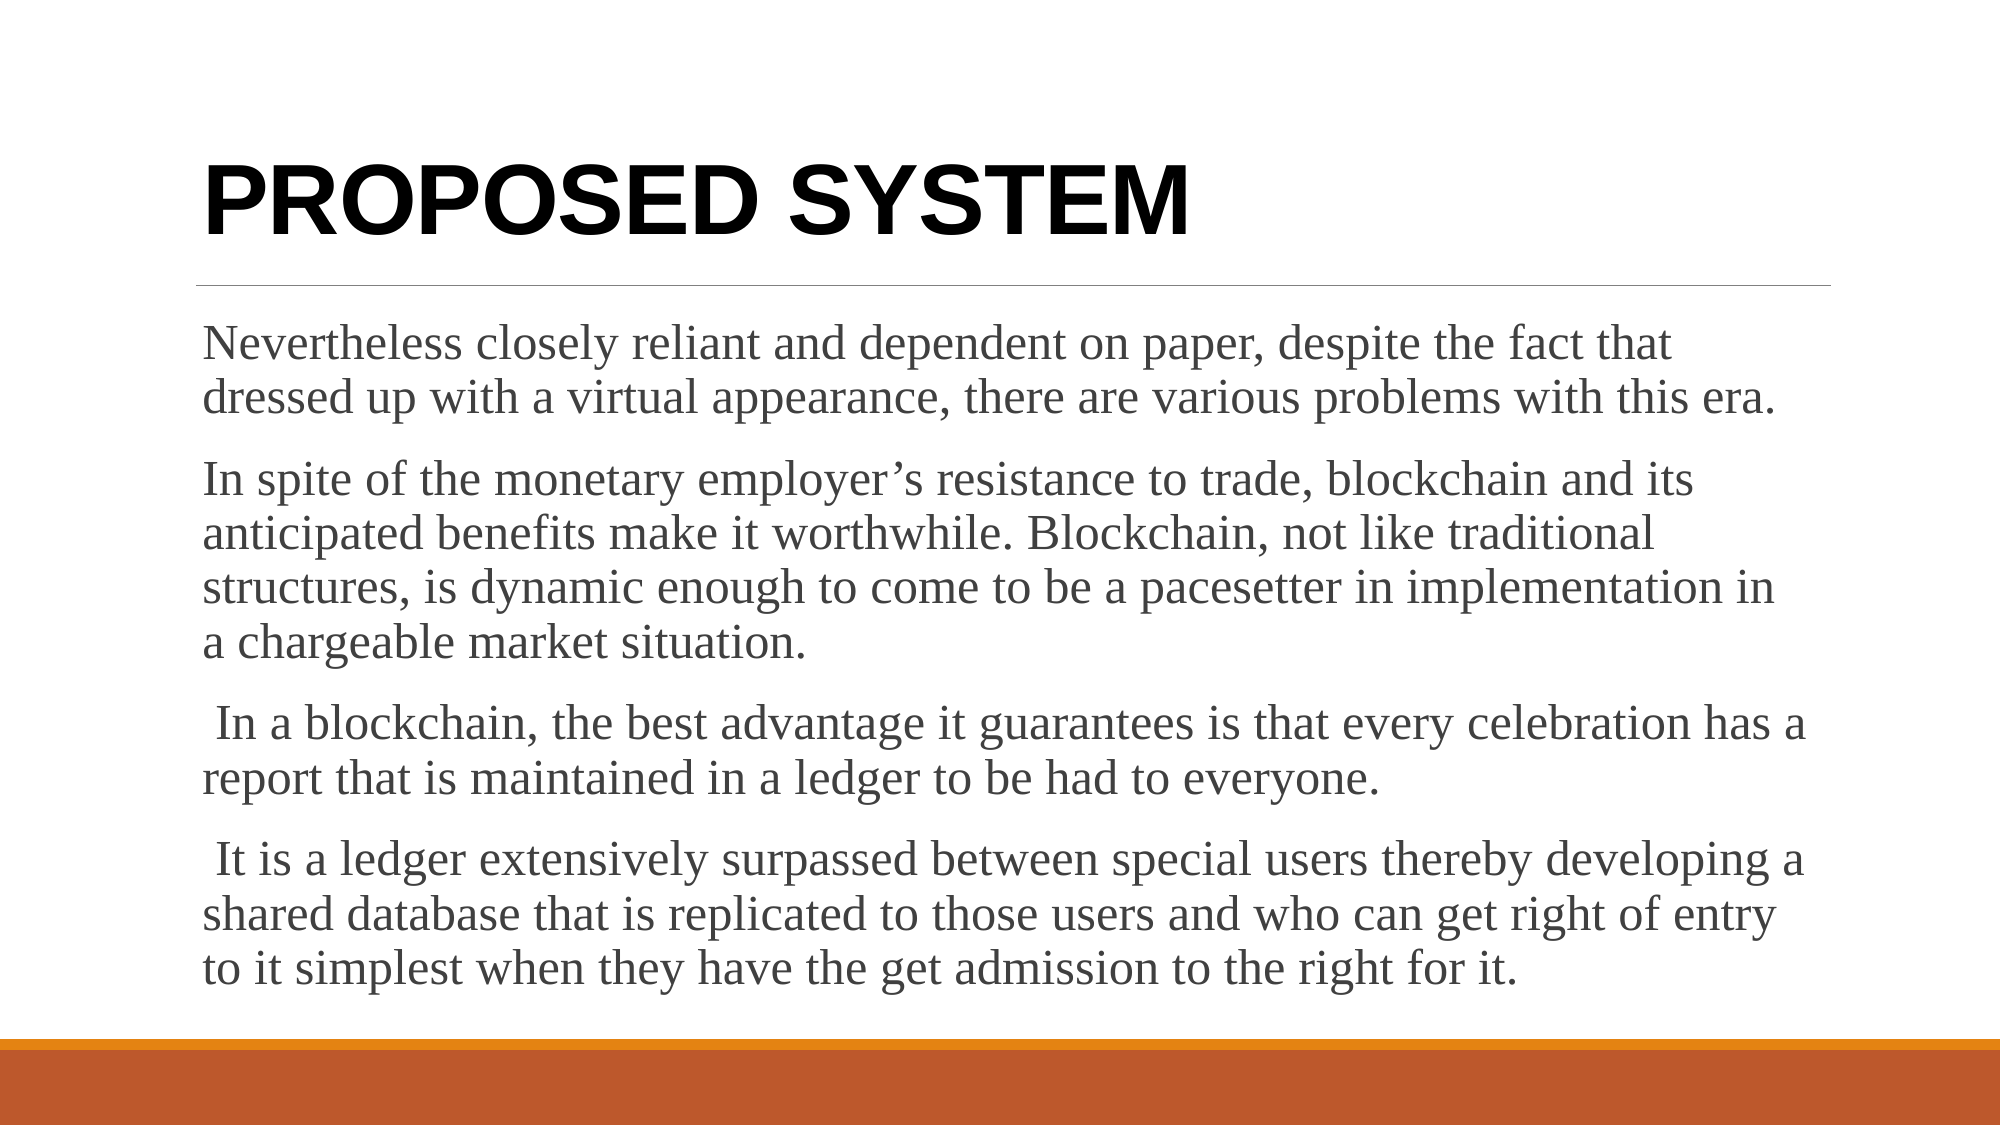

# PROPOSED SYSTEM
Nevertheless closely reliant and dependent on paper, despite the fact that dressed up with a virtual appearance, there are various problems with this era.
In spite of the monetary employer’s resistance to trade, blockchain and its anticipated benefits make it worthwhile. Blockchain, not like traditional structures, is dynamic enough to come to be a pacesetter in implementation in a chargeable market situation.
 In a blockchain, the best advantage it guarantees is that every celebration has a report that is maintained in a ledger to be had to everyone.
 It is a ledger extensively surpassed between special users thereby developing a shared database that is replicated to those users and who can get right of entry to it simplest when they have the get admission to the right for it.